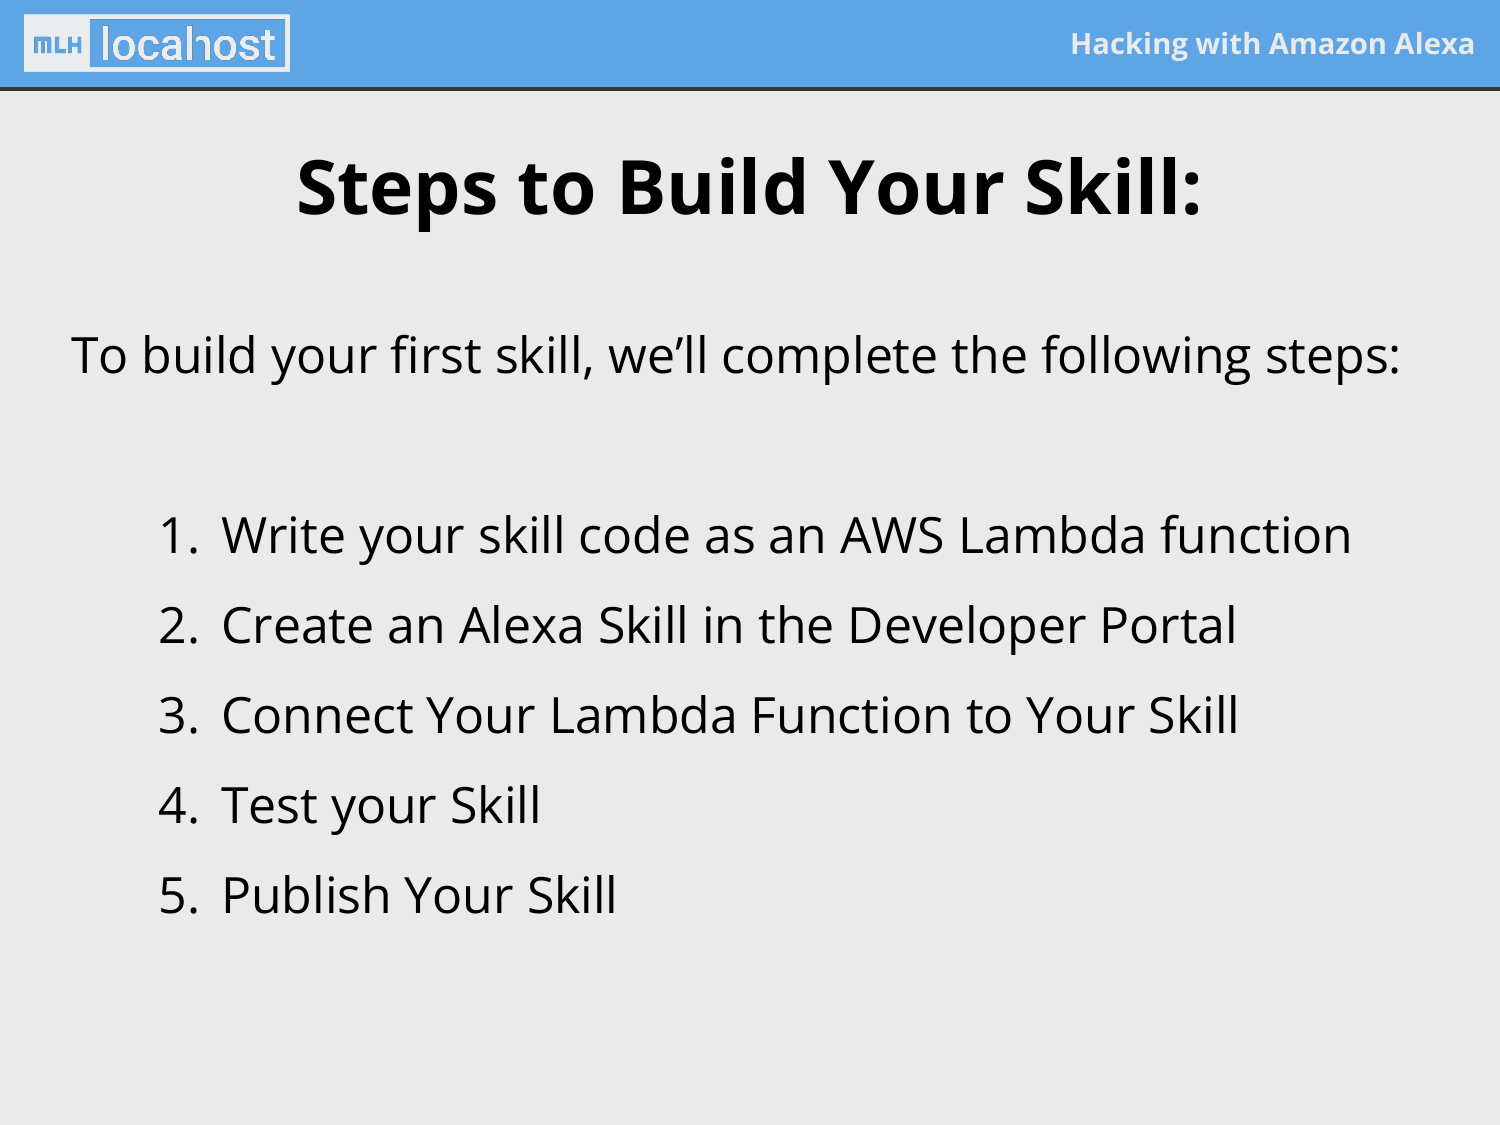

# Steps to Build Your Skill:
To build your first skill, we’ll complete the following steps:

Write your skill code as an AWS Lambda function
Create an Alexa Skill in the Developer Portal
Connect Your Lambda Function to Your Skill
Test your Skill
Publish Your Skill